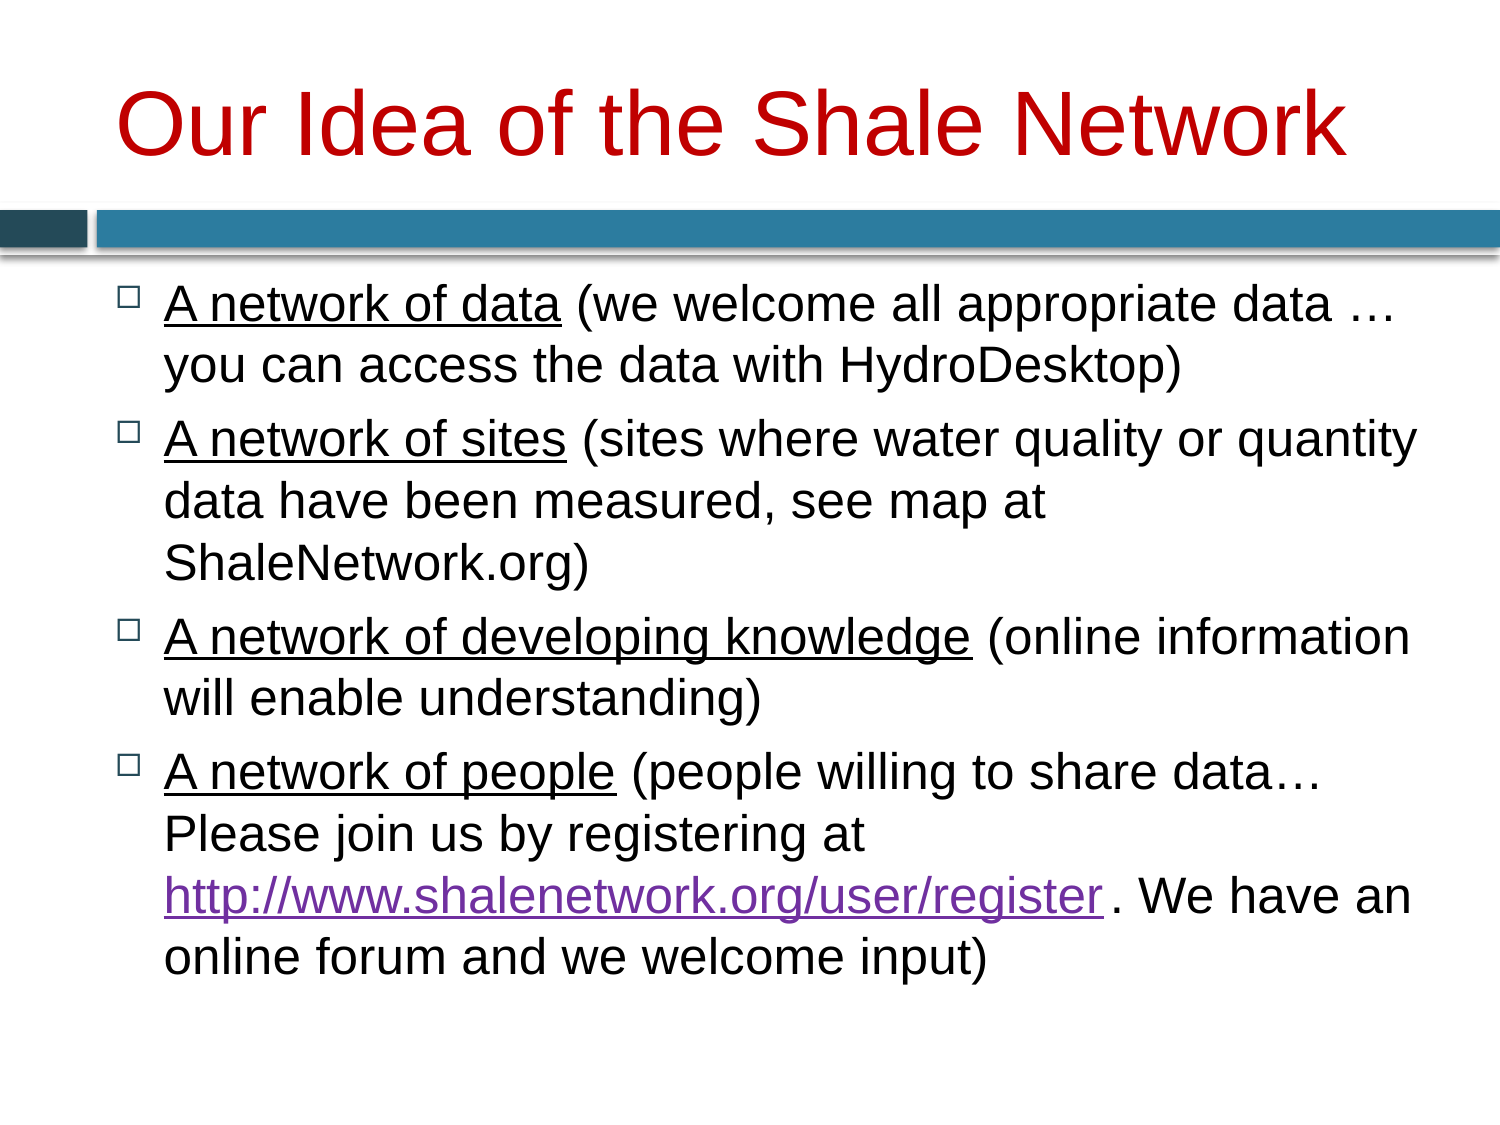

# Our Idea of the Shale Network
A network of data (we welcome all appropriate data …you can access the data with HydroDesktop)
A network of sites (sites where water quality or quantity data have been measured, see map at ShaleNetwork.org)
A network of developing knowledge (online information will enable understanding)
A network of people (people willing to share data…Please join us by registering at http://www.shalenetwork.org/user/register. We have an online forum and we welcome input)